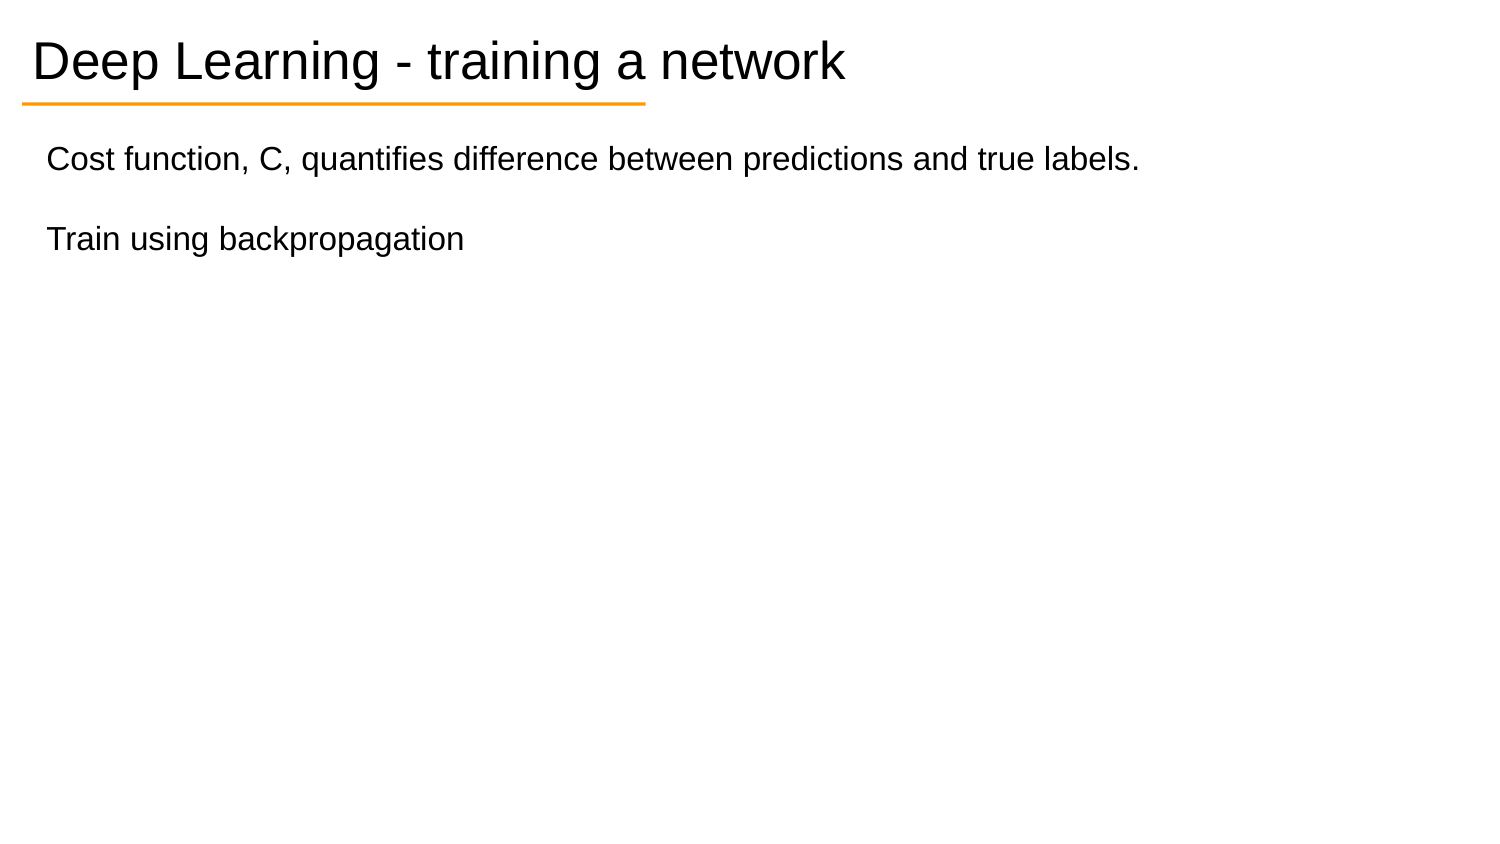

# Deep Learning - training a network
Cost function, C, quantifies difference between predictions and true labels.

Train using backpropagation